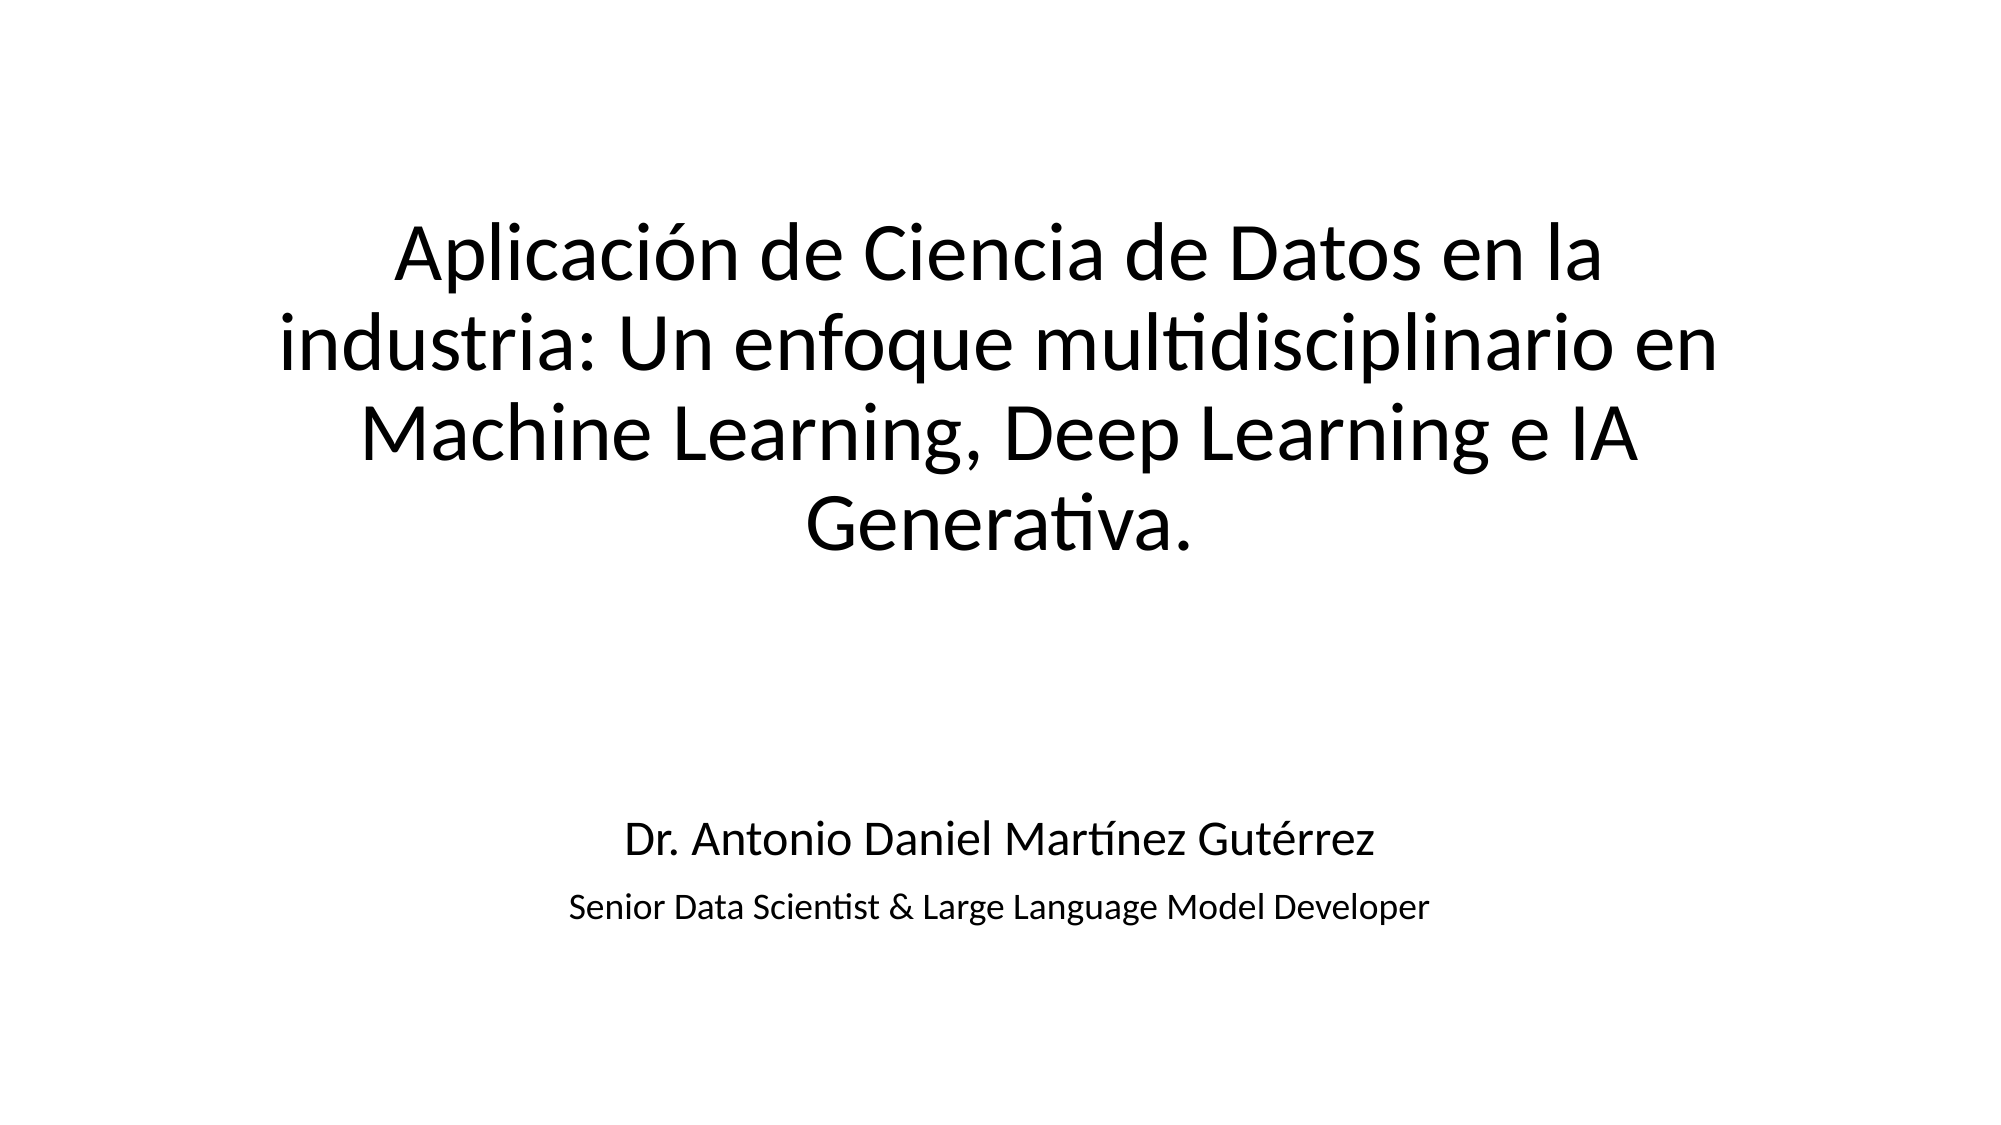

# Aplicación de Ciencia de Datos en la industria: Un enfoque multidisciplinario en Machine Learning, Deep Learning e IA Generativa.
Dr. Antonio Daniel Martínez Gutérrez
Senior Data Scientist & Large Language Model Developer